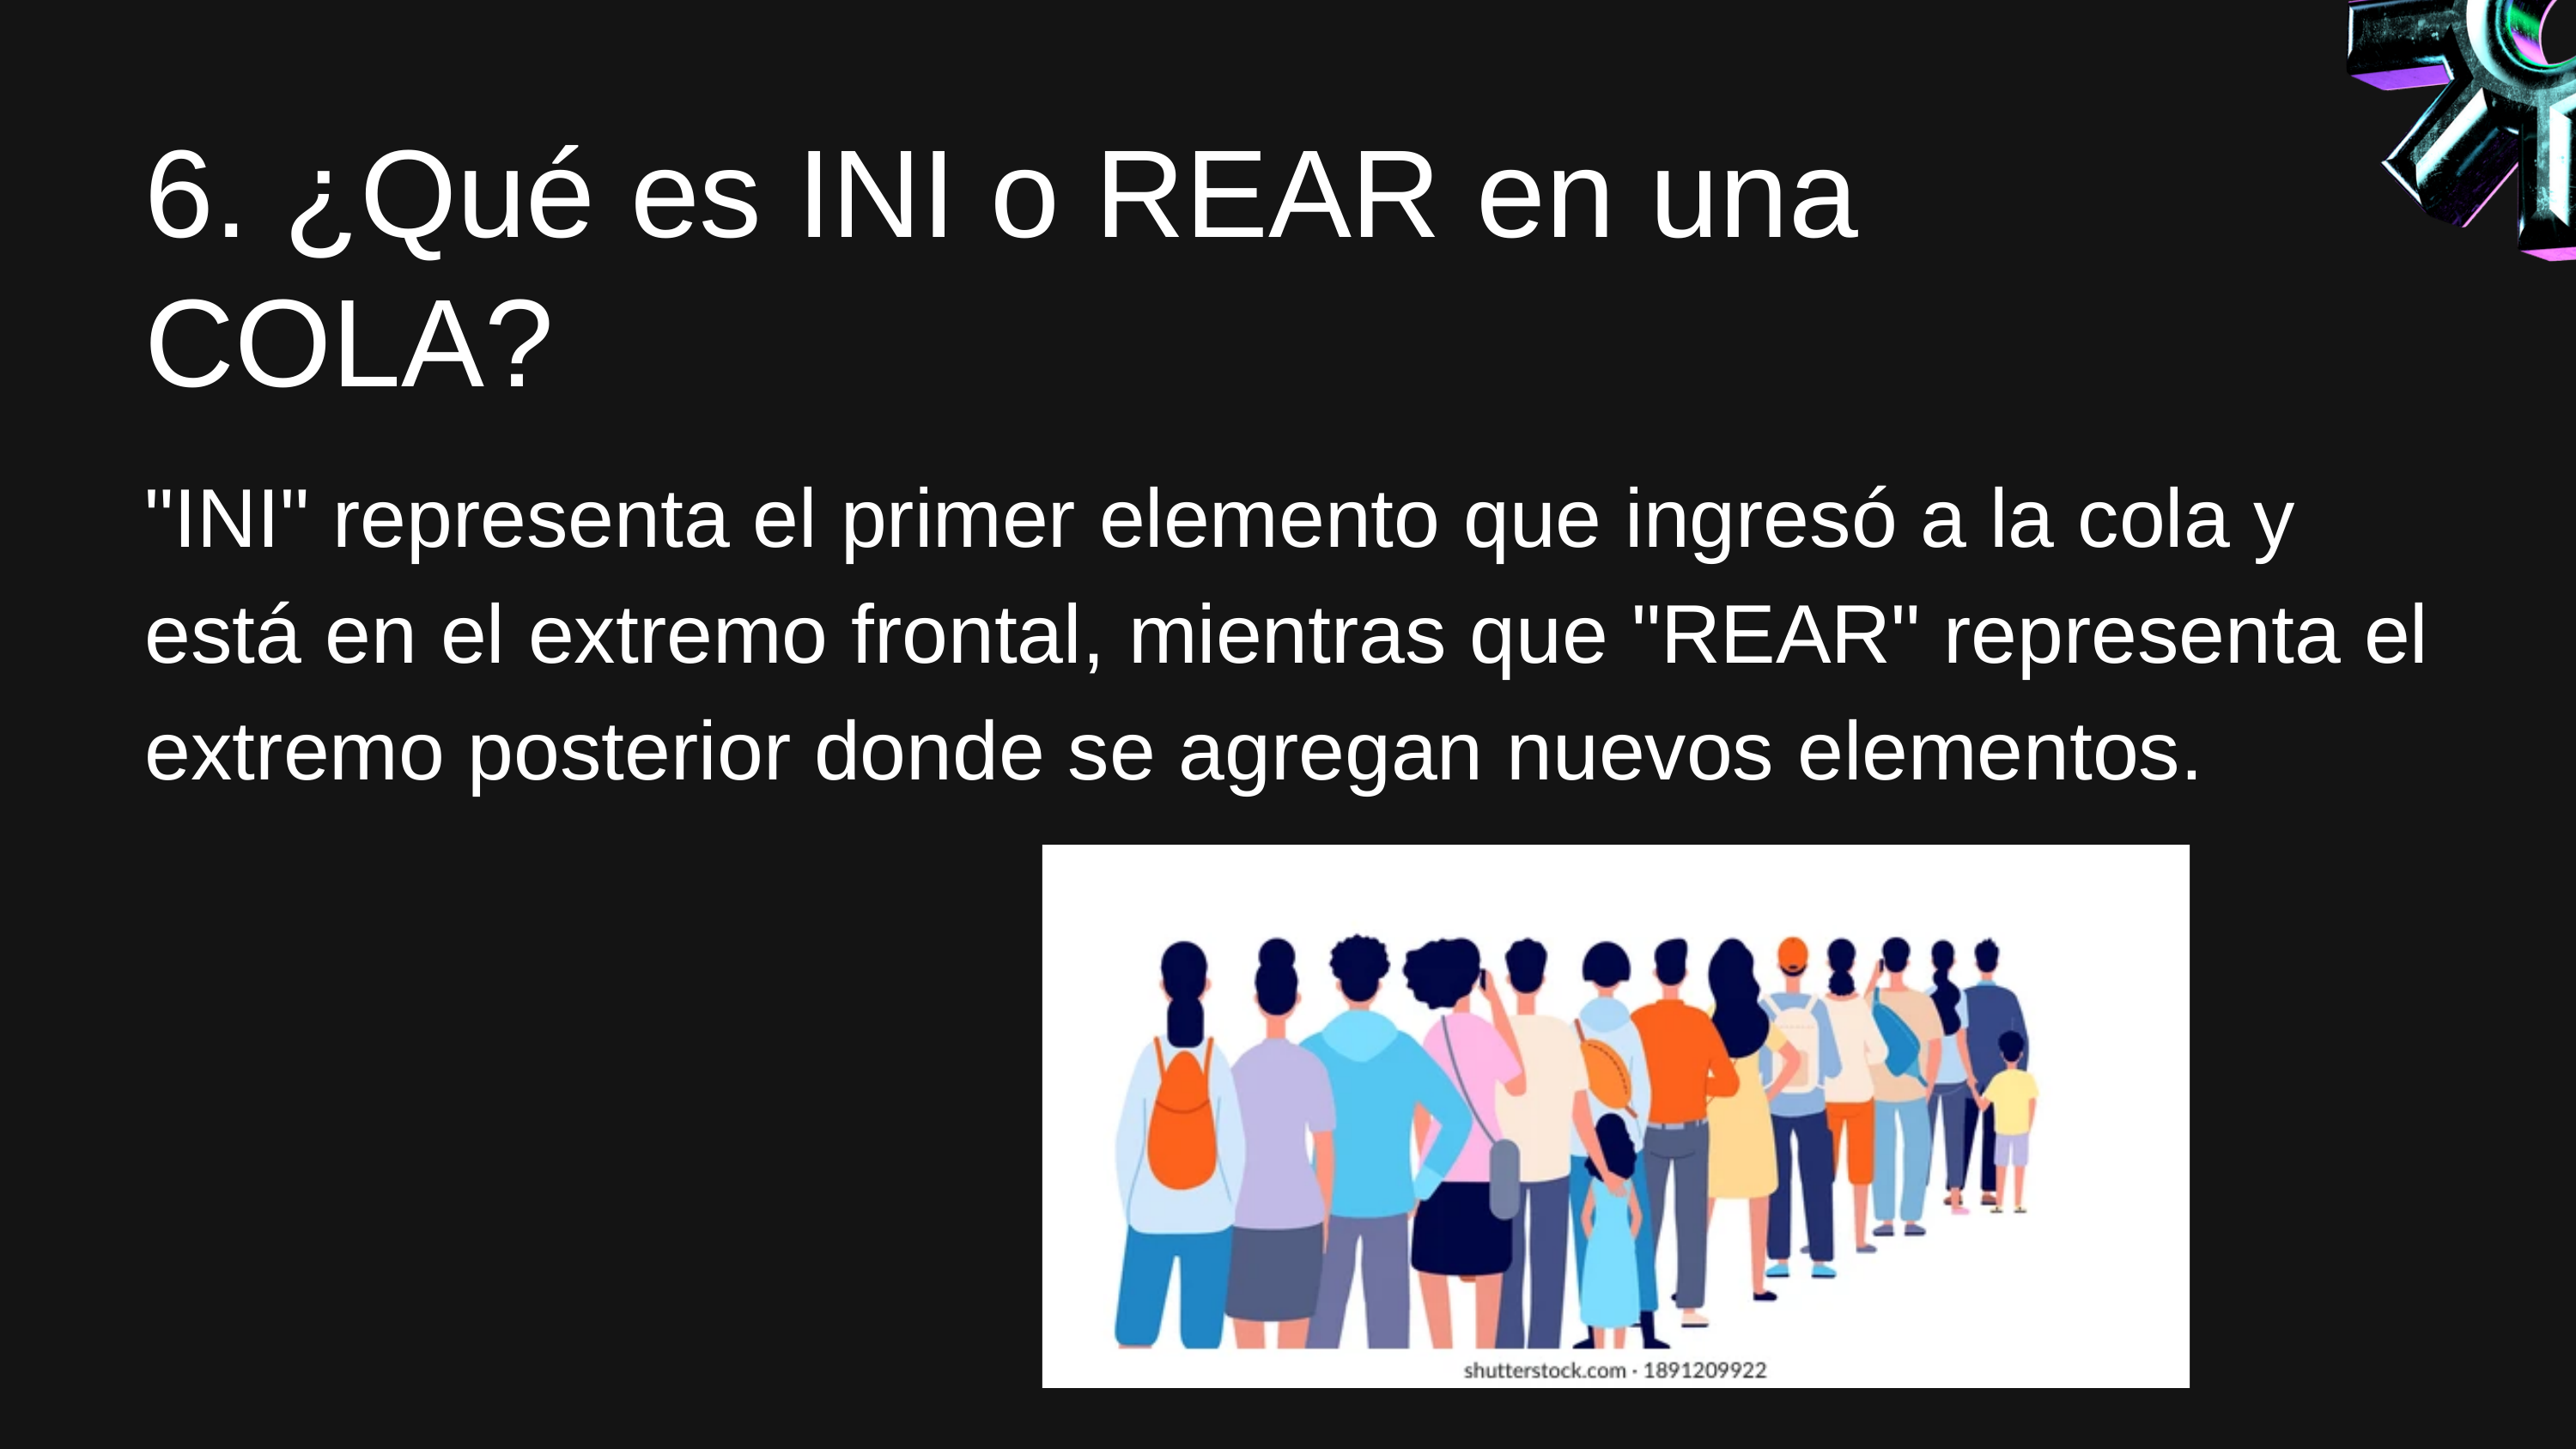

6. ¿Qué es INI o REAR en una COLA?
"INI" representa el primer elemento que ingresó a la cola y está en el extremo frontal, mientras que "REAR" representa el extremo posterior donde se agregan nuevos elementos.